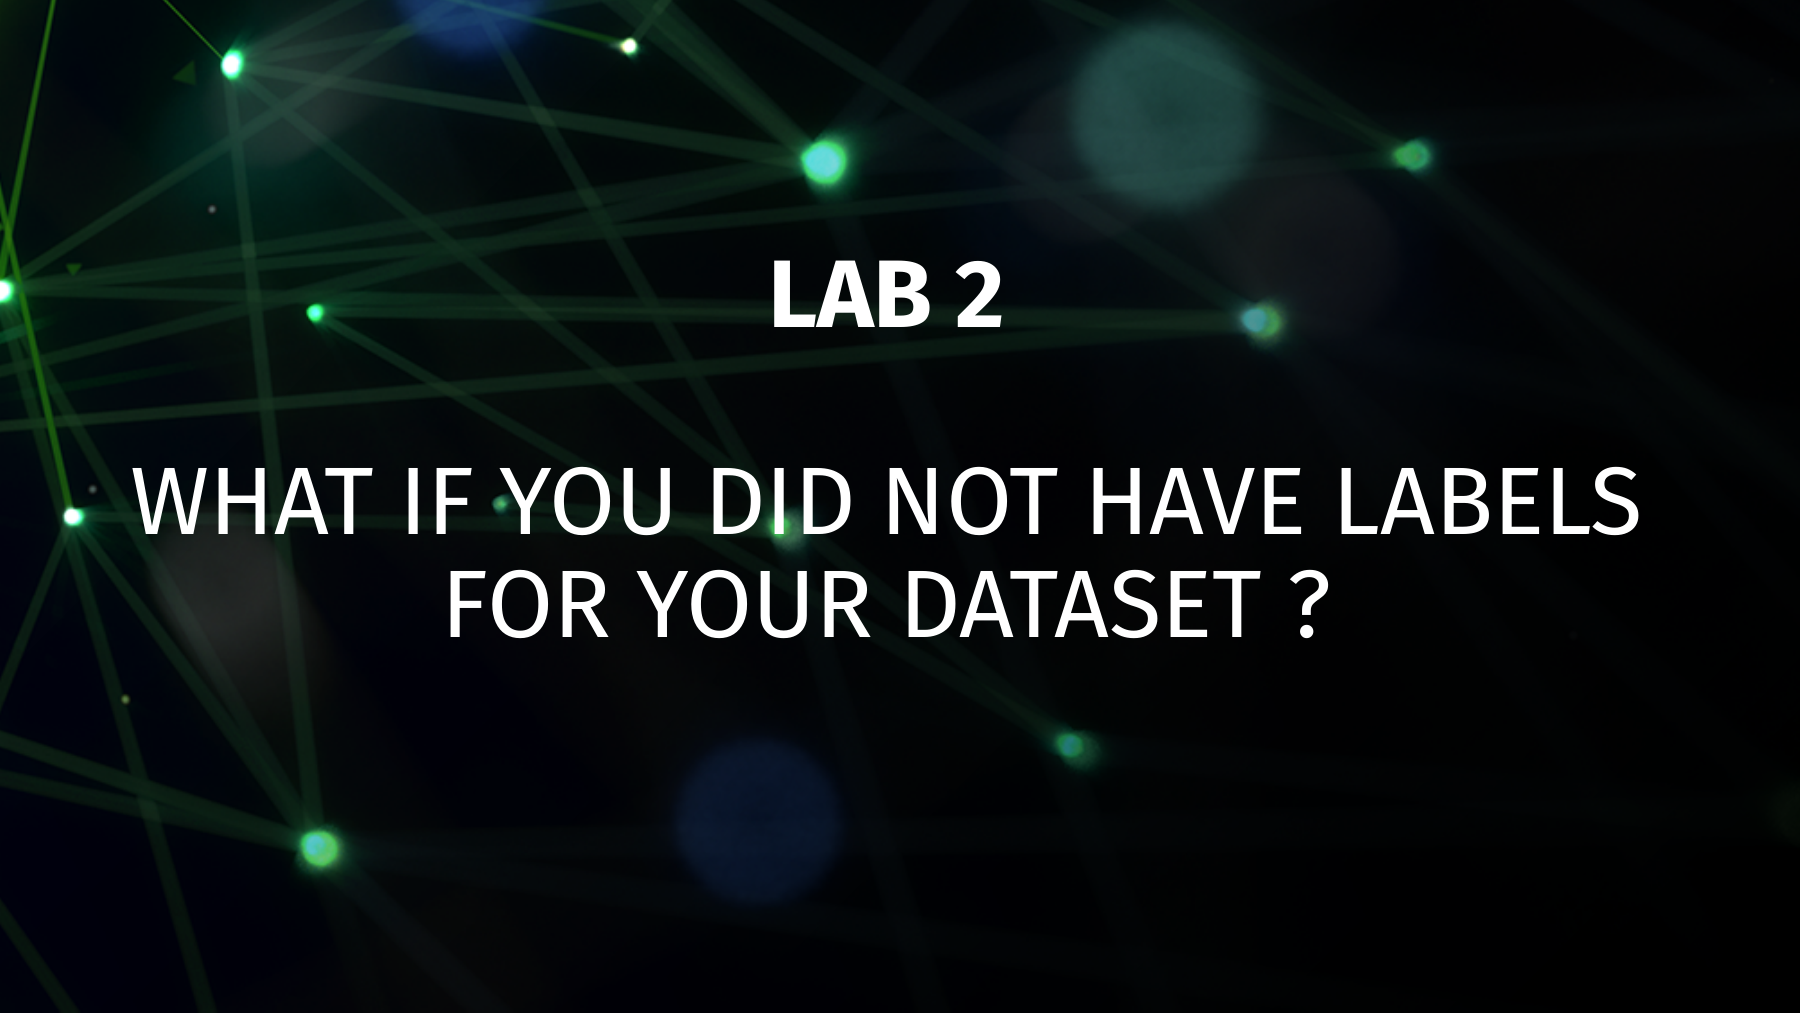

# LAB 2 WHAT IF YOU DID NOT HAVE LABELS FOR YOUR DATASET ?